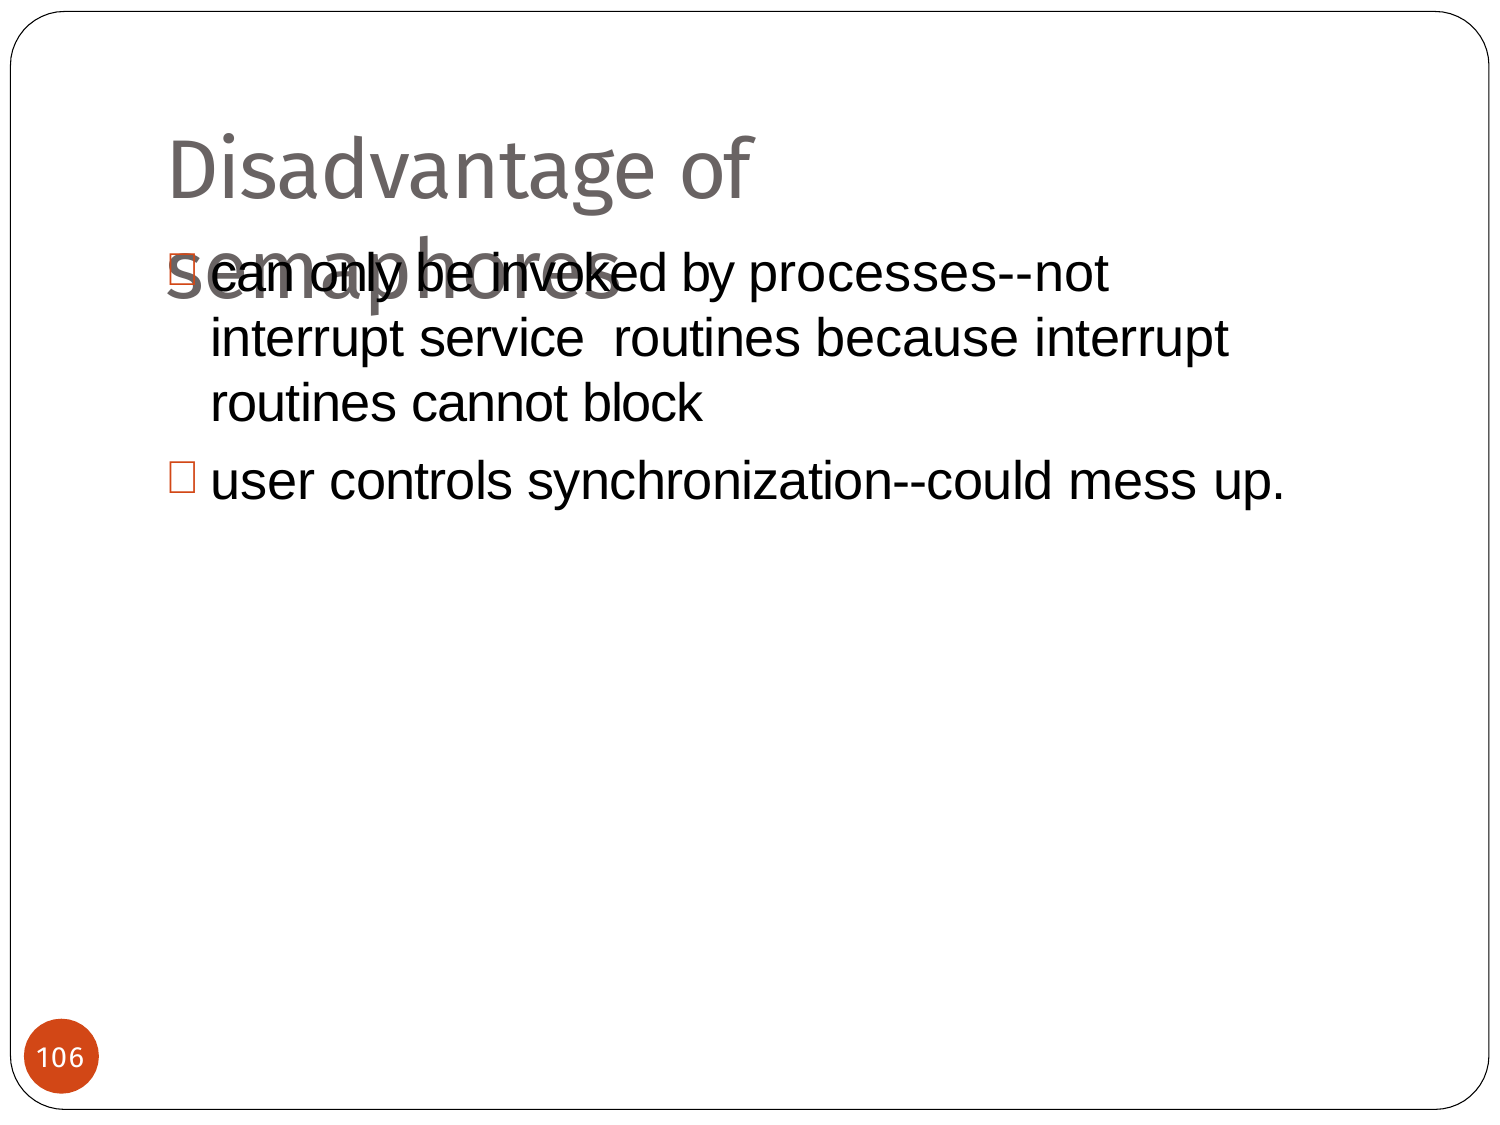

# Disadvantage of semaphores
can only be invoked by processes--not interrupt service  routines because interrupt routines cannot block
user controls synchronization--could mess up.

106